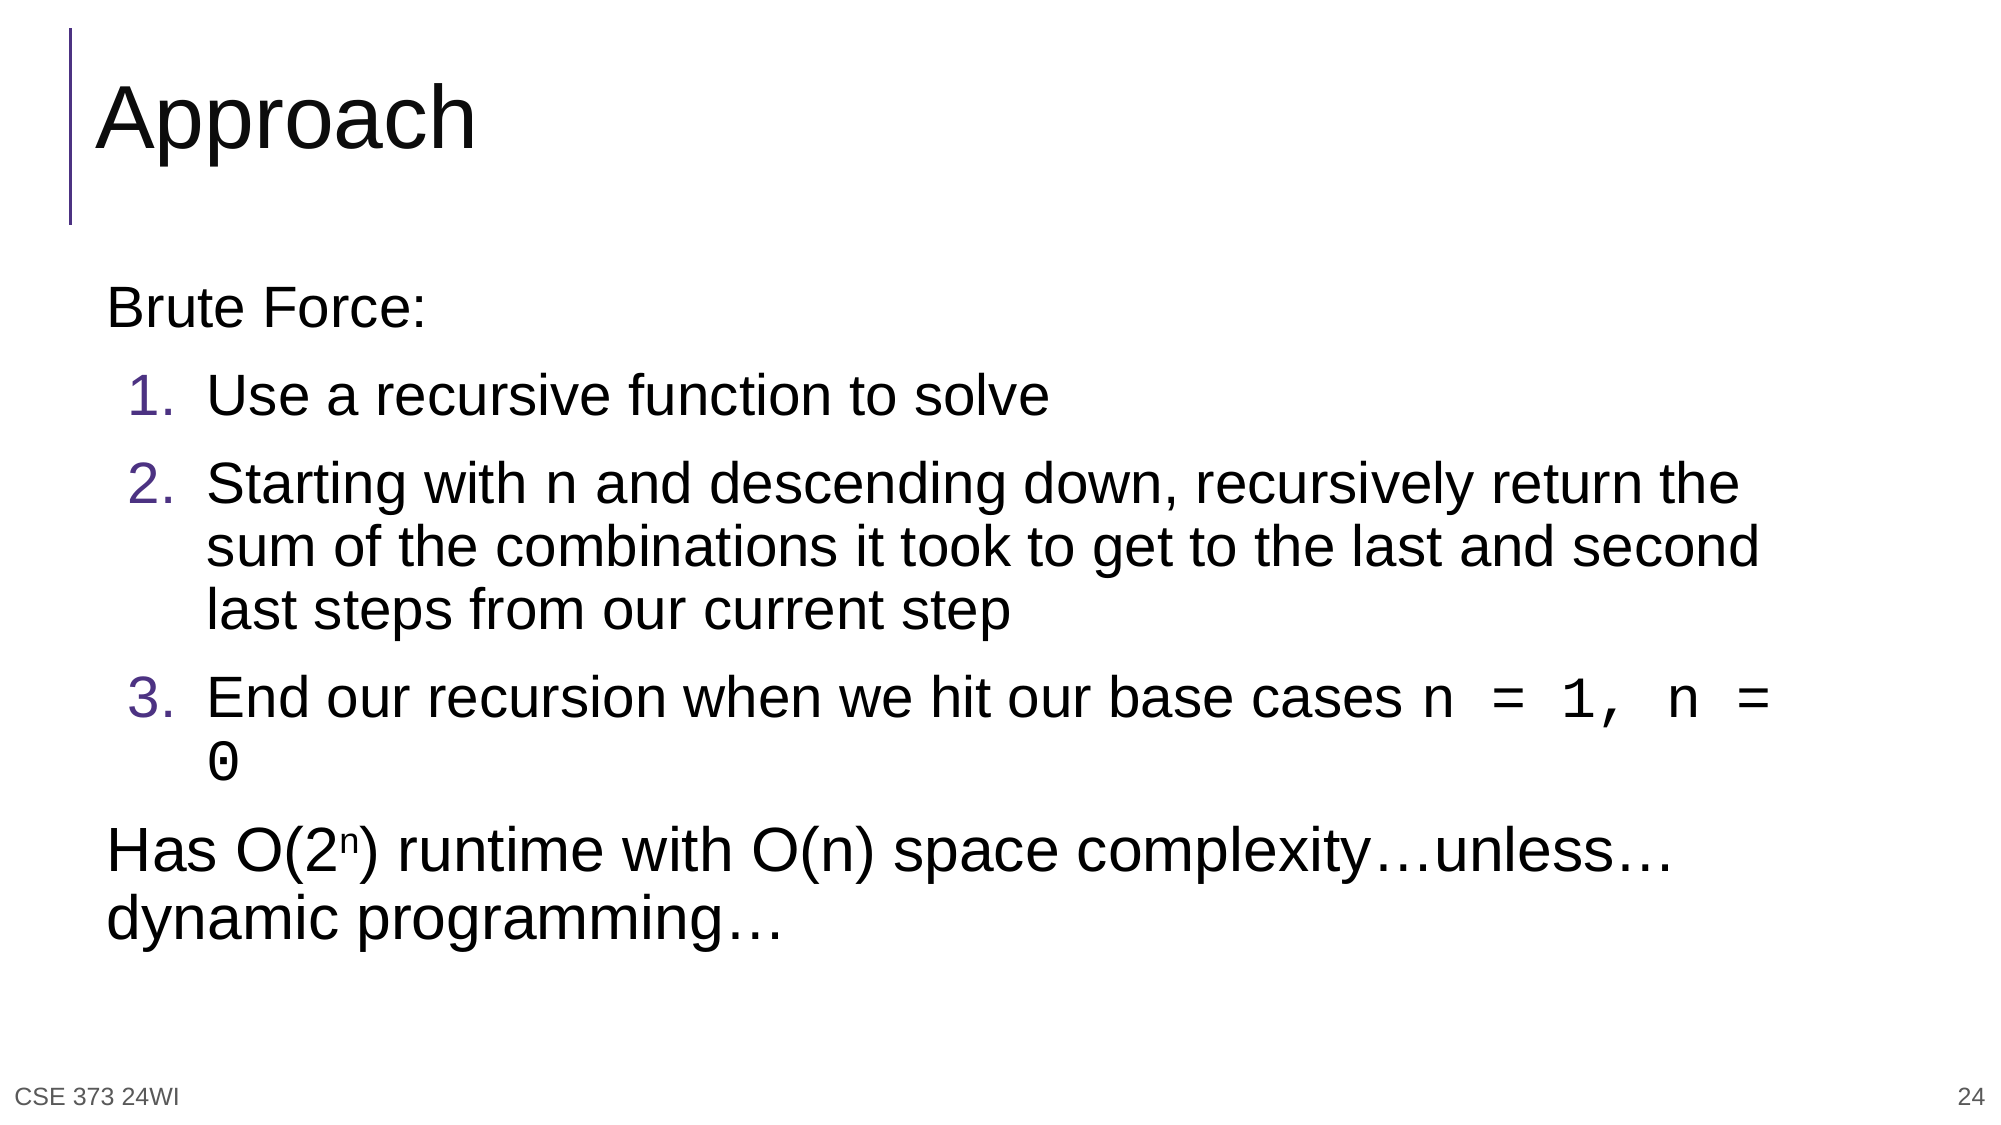

# Approach
Brute Force:
Use a recursive function to solve
Starting with n and descending down, recursively return the sum of the combinations it took to get to the last and second last steps from our current step
End our recursion when we hit our base cases n = 1, n = 0
Has O(2n) runtime with O(n) space complexity…unless…dynamic programming…